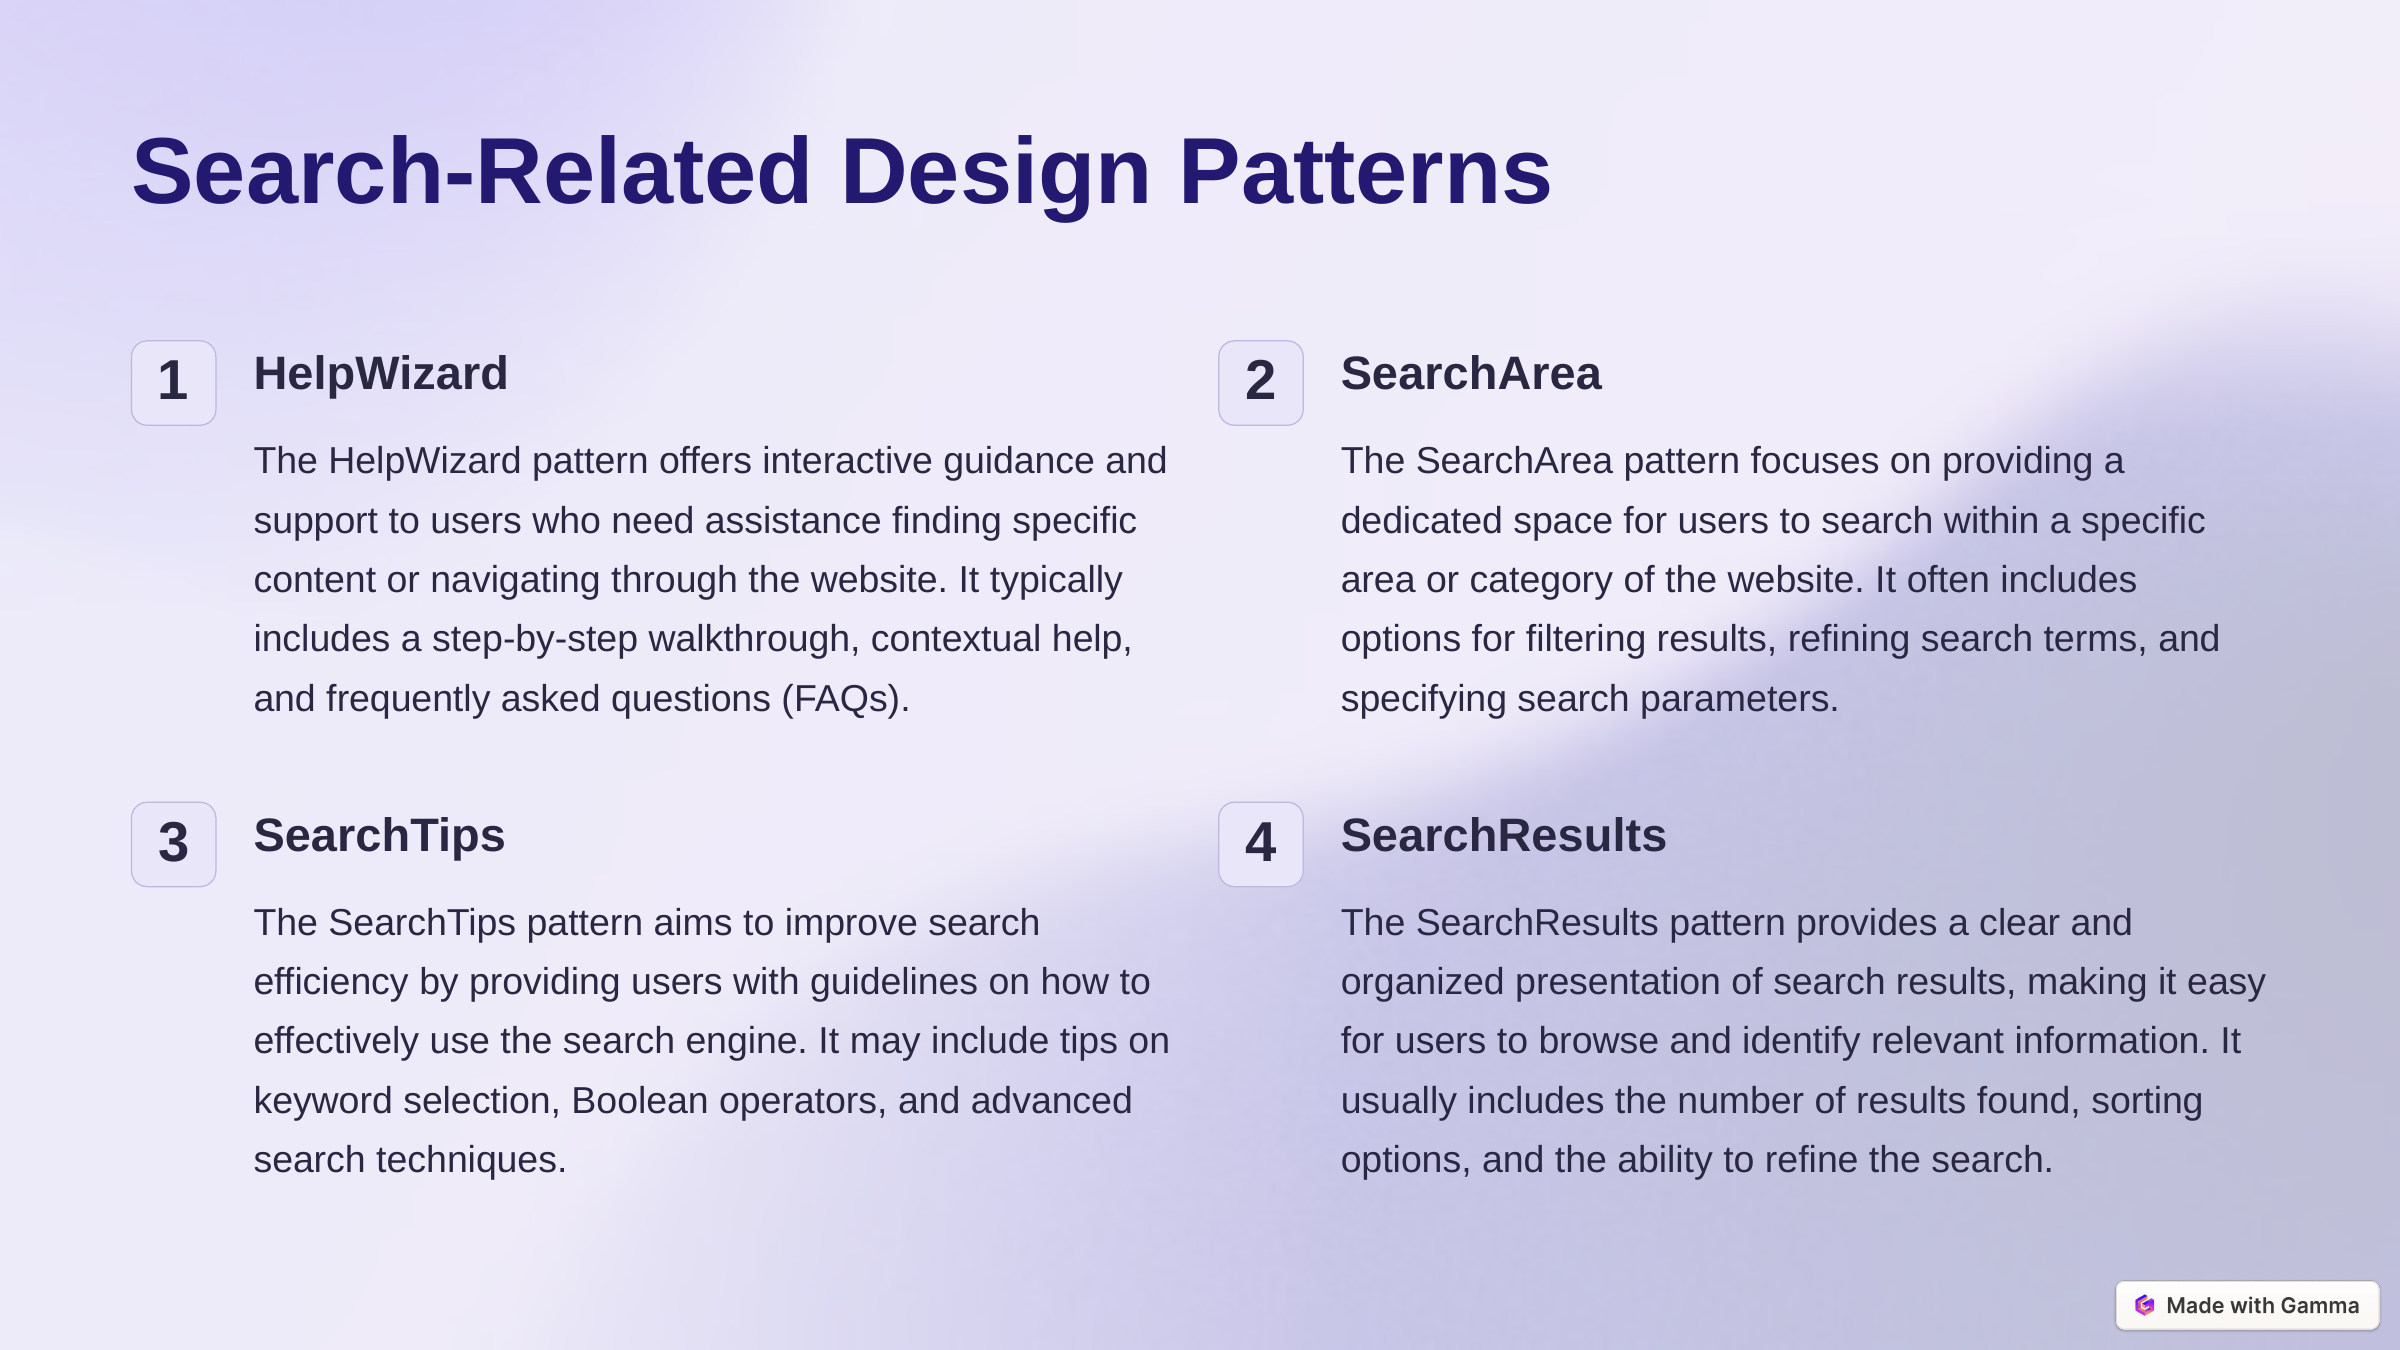

Search-Related Design Patterns

HelpWizard

SearchArea
1
2
The HelpWizard pattern offers interactive guidance and support to users who need assistance finding specific content or navigating through the website. It typically includes a step-by-step walkthrough, contextual help, and frequently asked questions (FAQs).
The SearchArea pattern focuses on providing a dedicated space for users to search within a specific area or category of the website. It often includes options for filtering results, refining search terms, and specifying search parameters.

SearchTips

SearchResults
3
4
The SearchTips pattern aims to improve search efficiency by providing users with guidelines on how to effectively use the search engine. It may include tips on keyword selection, Boolean operators, and advanced search techniques.
The SearchResults pattern provides a clear and organized presentation of search results, making it easy for users to browse and identify relevant information. It usually includes the number of results found, sorting options, and the ability to refine the search.